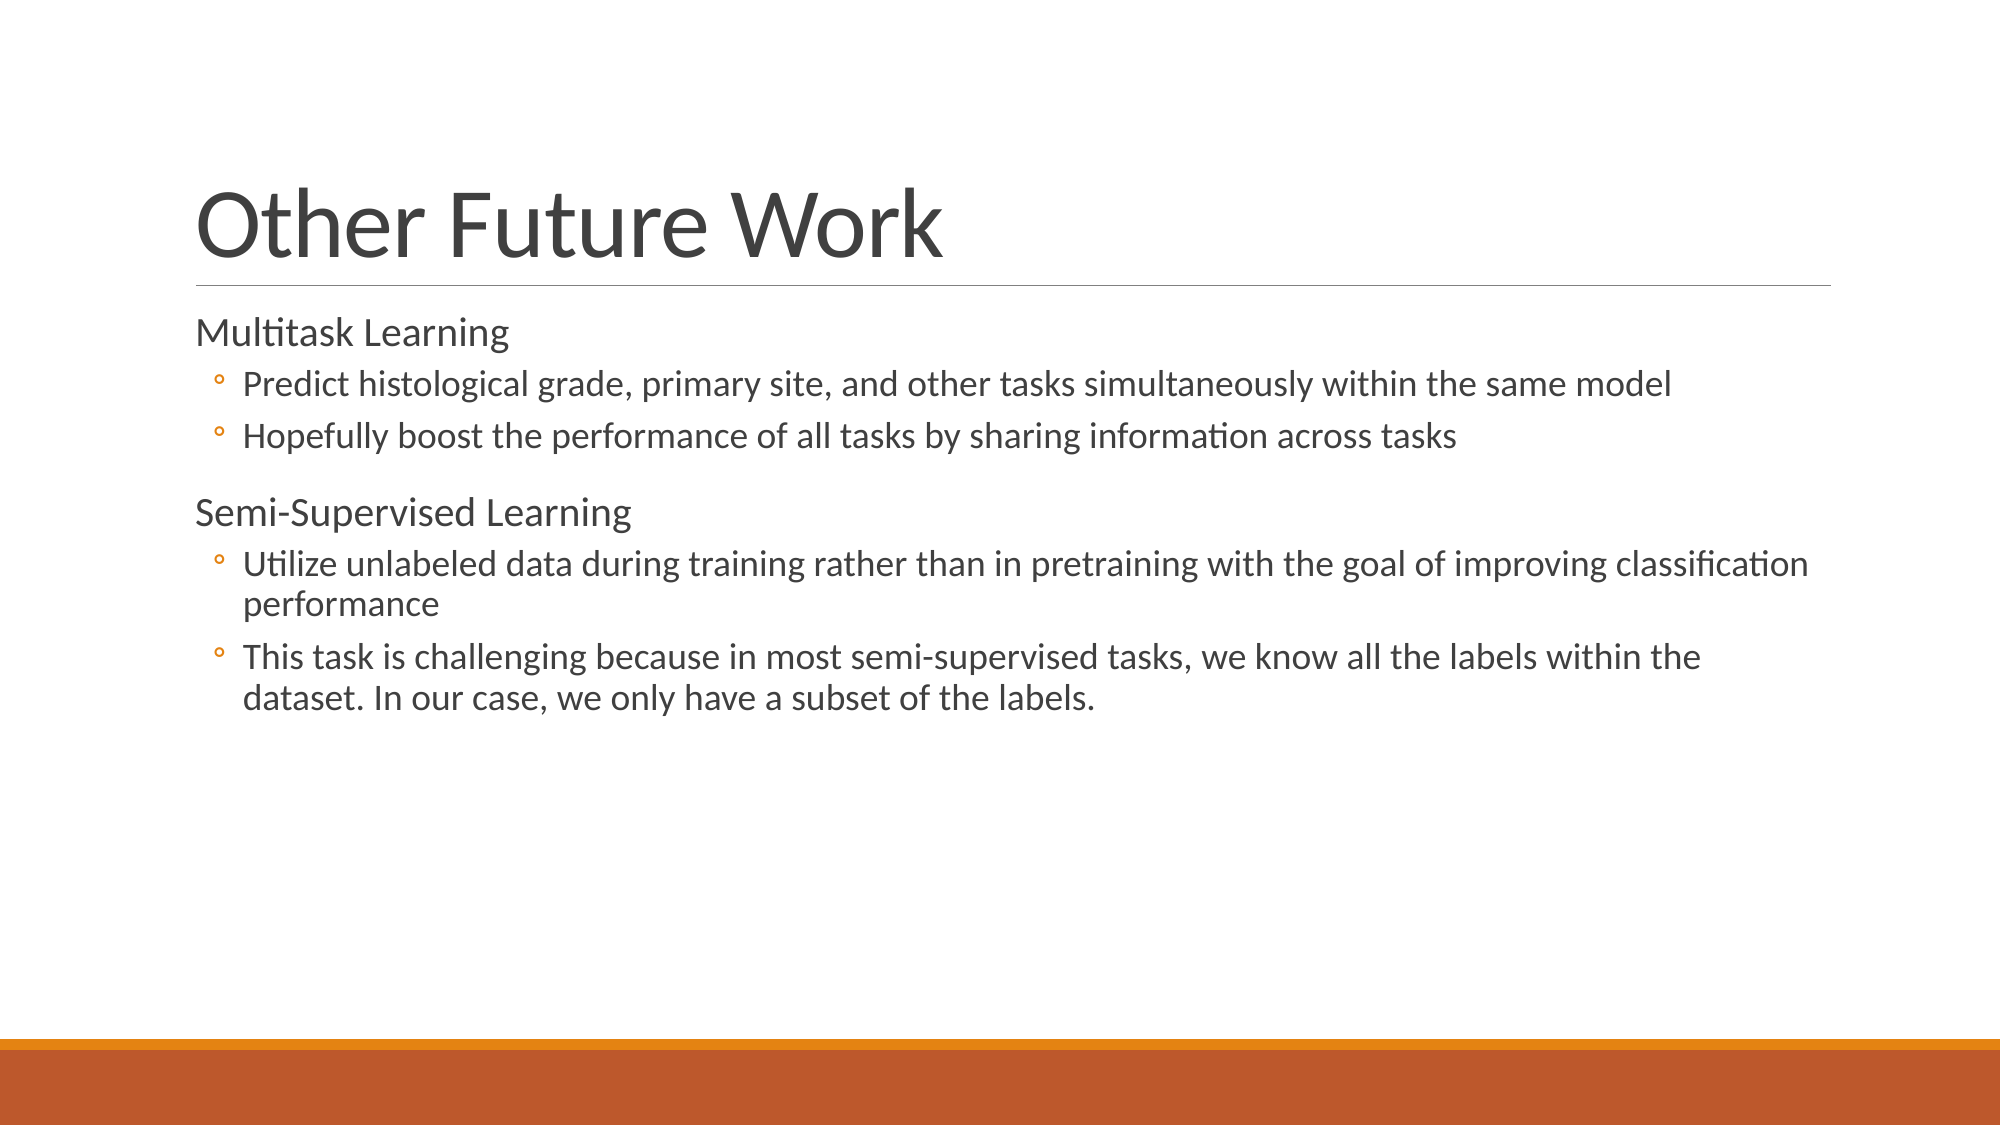

# Other Future Work
Multitask Learning
Predict histological grade, primary site, and other tasks simultaneously within the same model
Hopefully boost the performance of all tasks by sharing information across tasks
Semi-Supervised Learning
Utilize unlabeled data during training rather than in pretraining with the goal of improving classification performance
This task is challenging because in most semi-supervised tasks, we know all the labels within the dataset. In our case, we only have a subset of the labels.